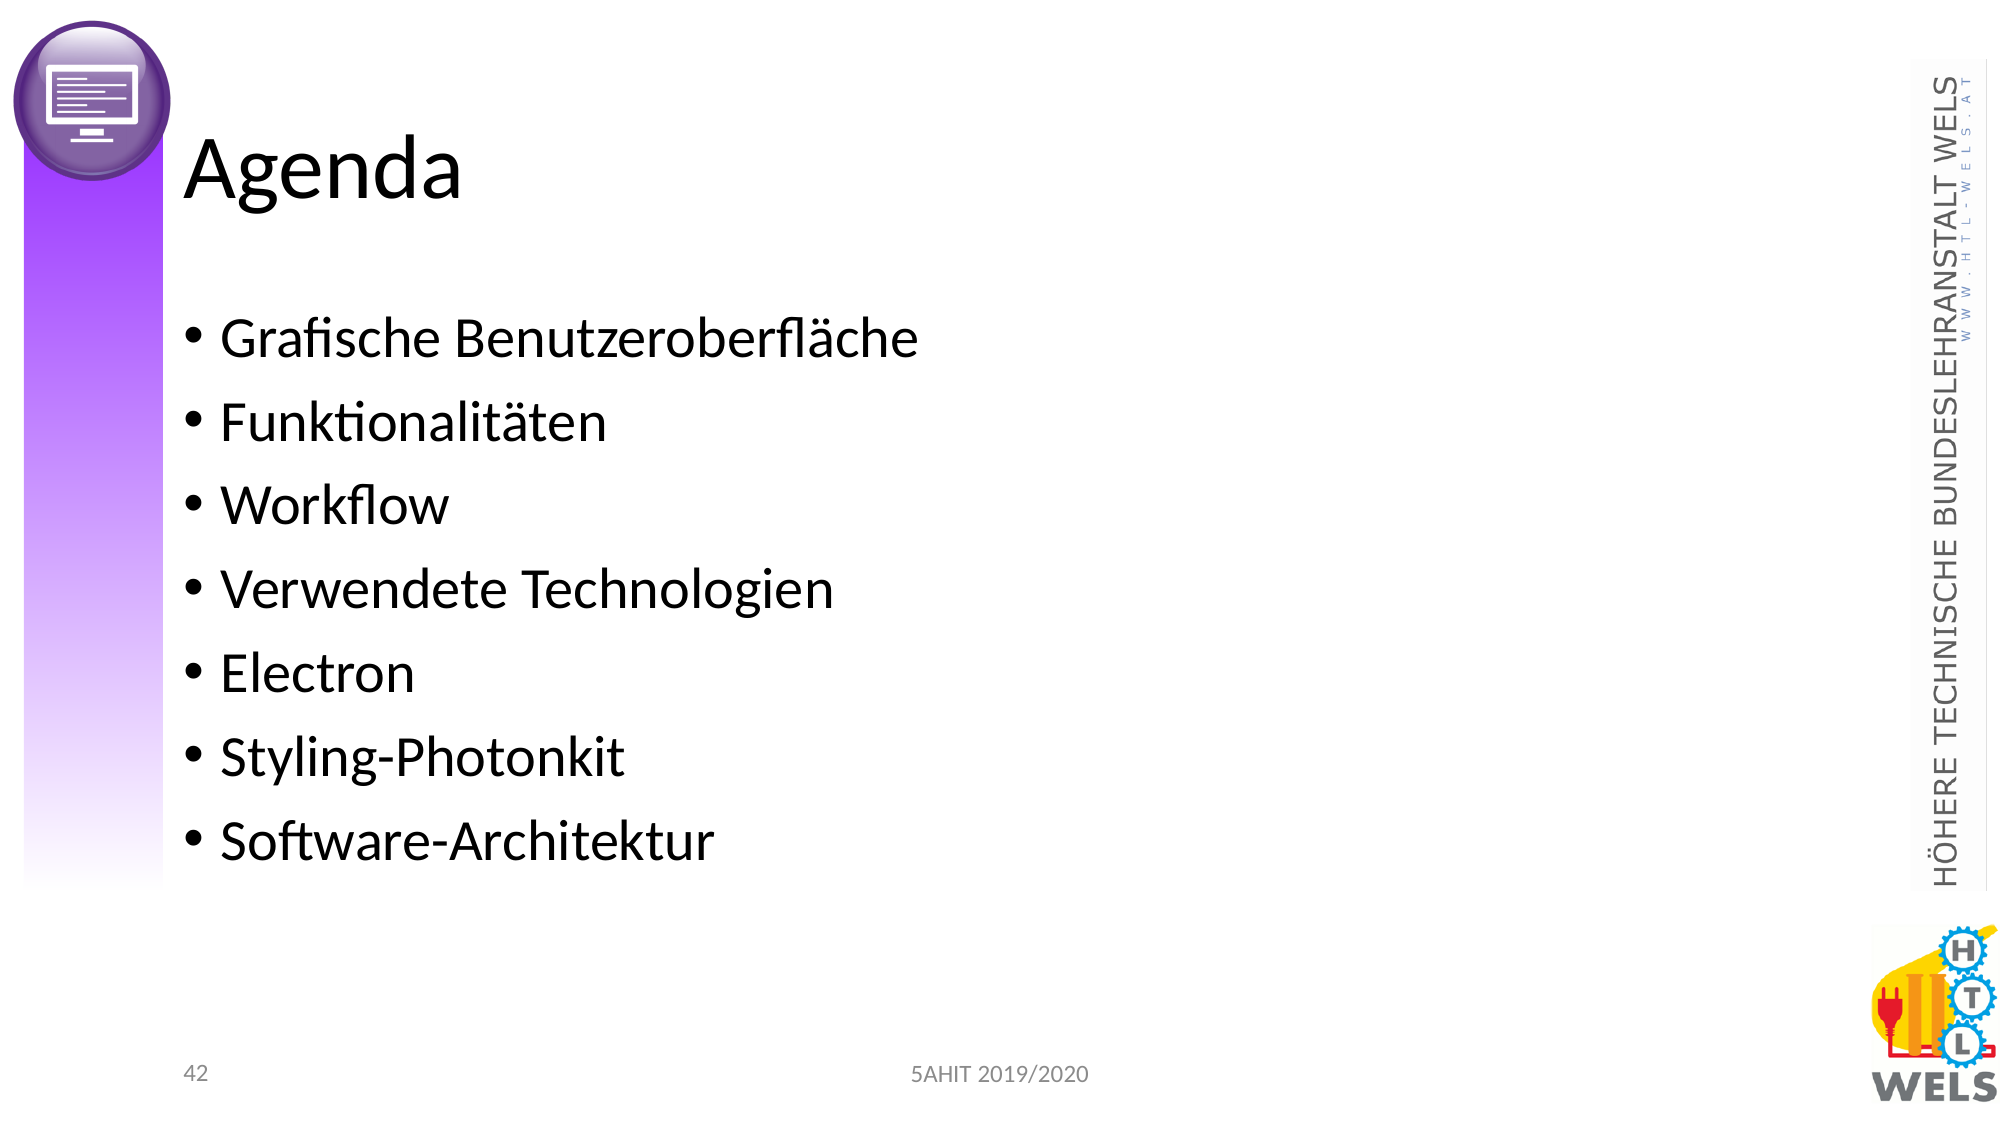

# Agenda
Grafische Benutzeroberfläche
Funktionalitäten
Workflow
Verwendete Technologien
Electron
Styling-Photonkit
Software-Architektur

42
5AHIT 2019/2020